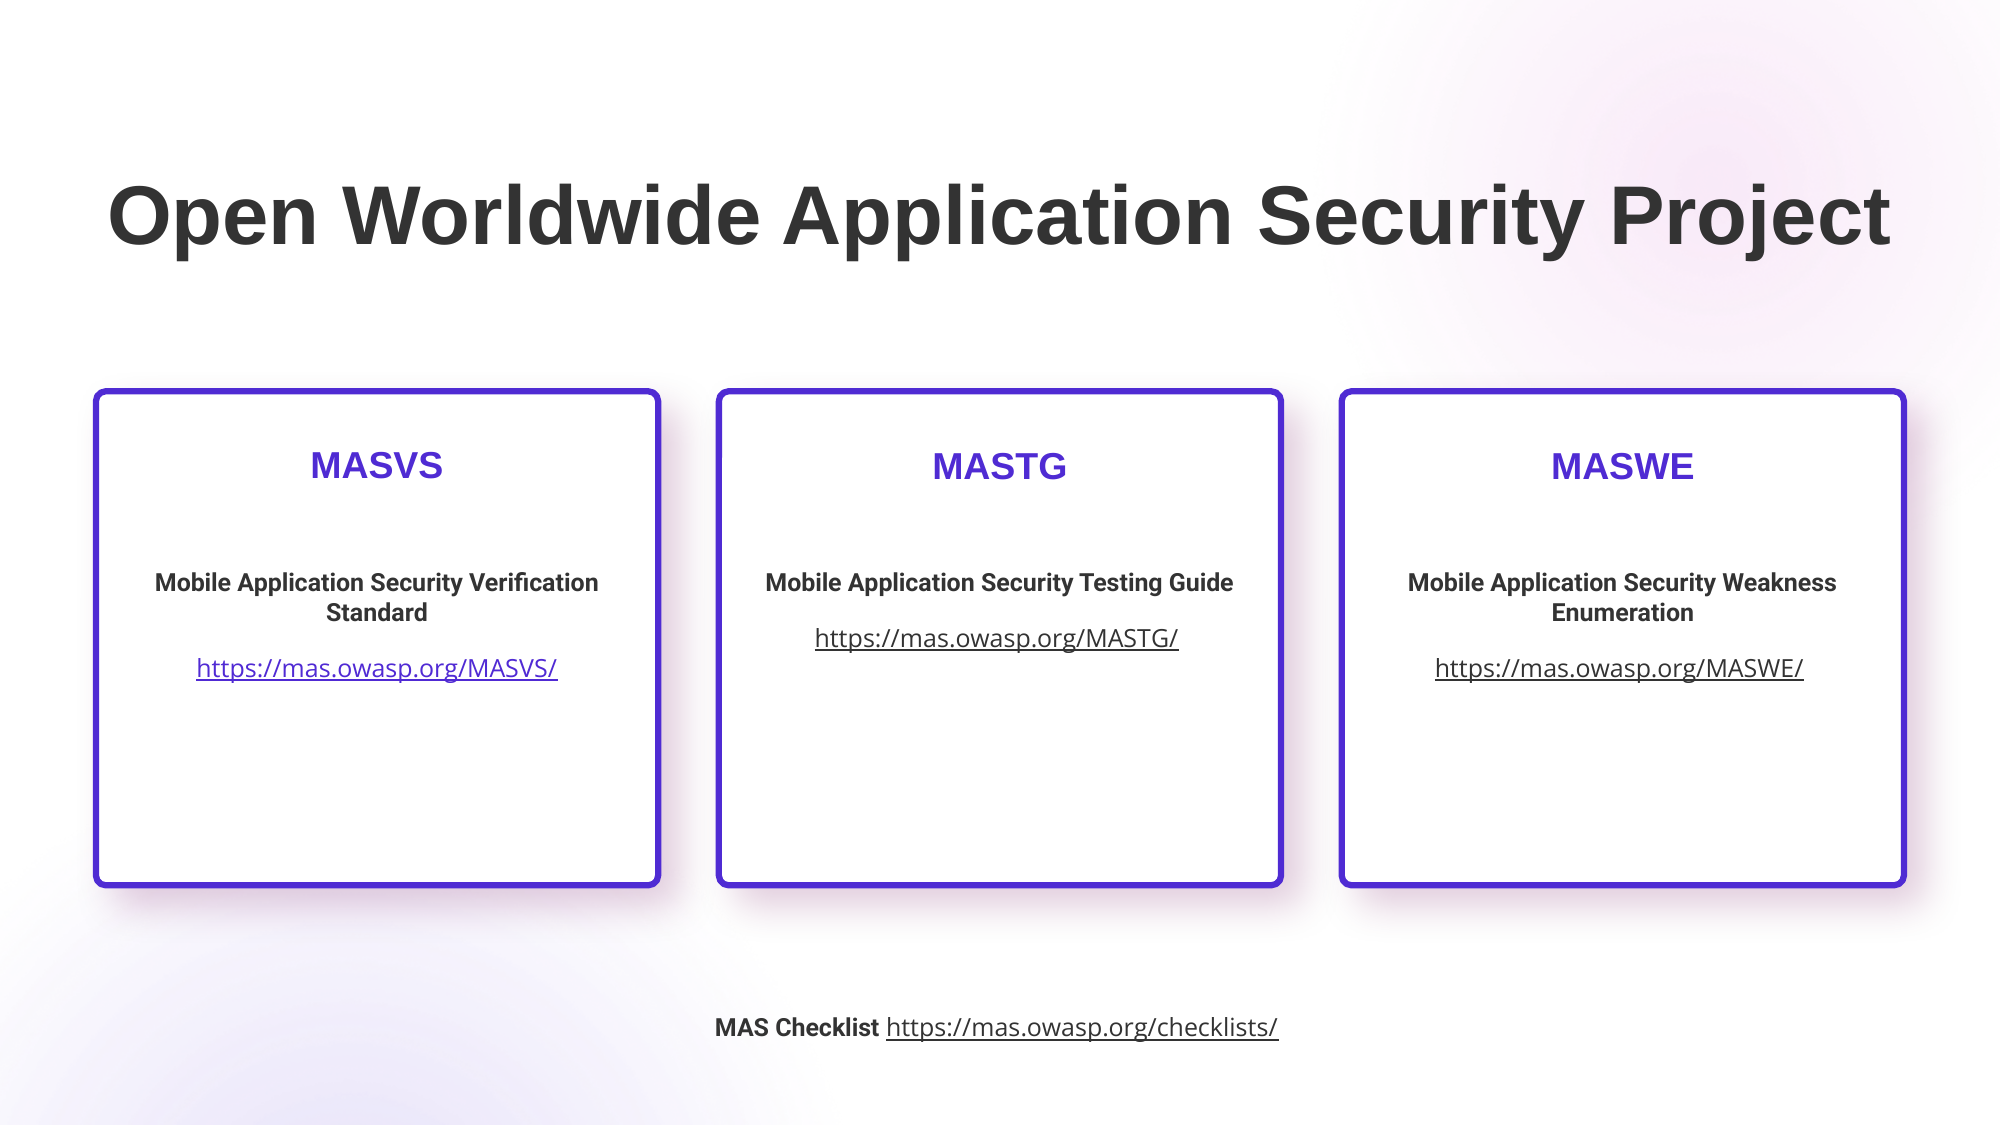

# Open Worldwide Application Security Project
MASVS
MASTG
MASWE
Mobile Application Security Verification Standard
https://mas.owasp.org/MASVS/

Mobile Application Security Testing Guide
https://mas.owasp.org/MASTG/
Mobile Application Security Weakness Enumeration
https://mas.owasp.org/MASWE/
MAS Checklist https://mas.owasp.org/checklists/